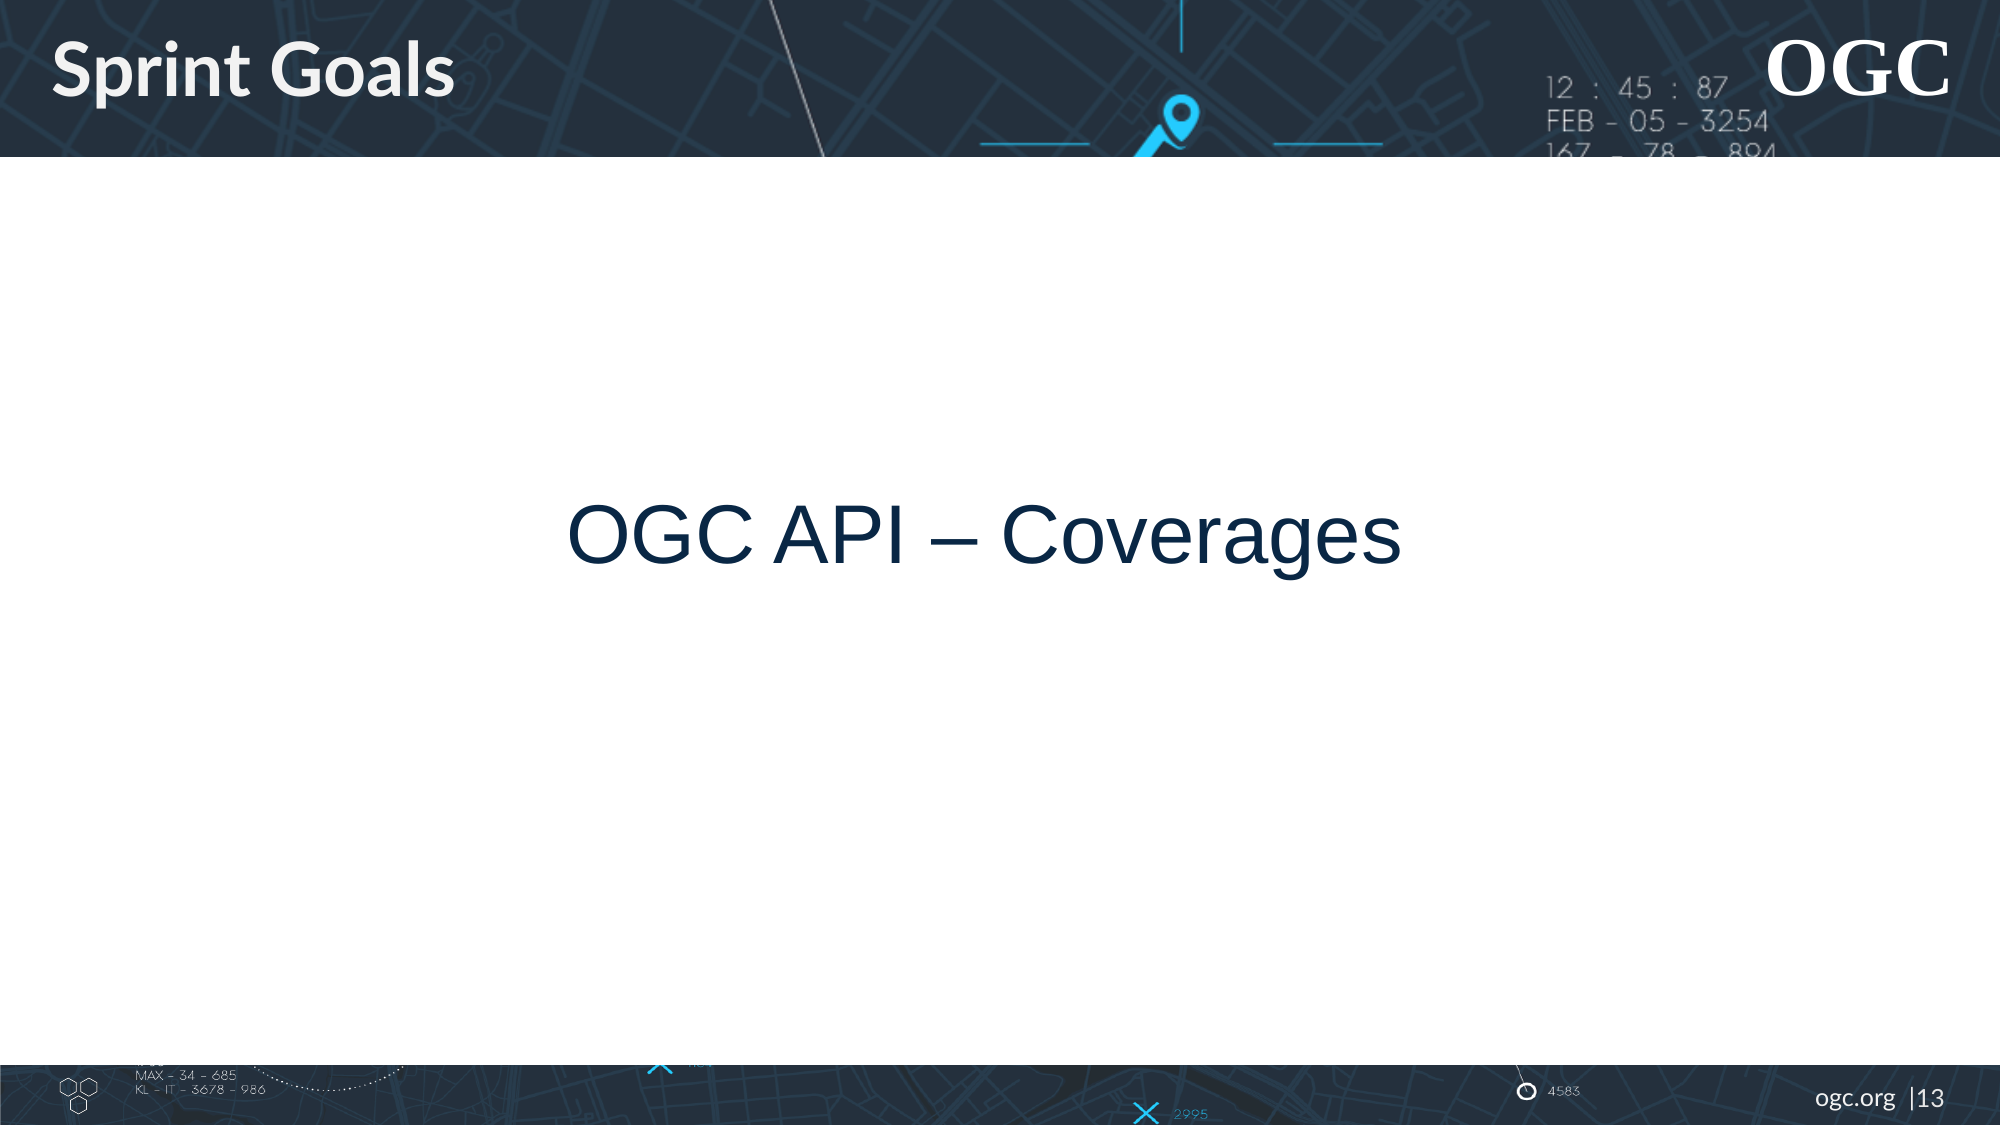

# Sprint Goals
OGC API – Coverages
13